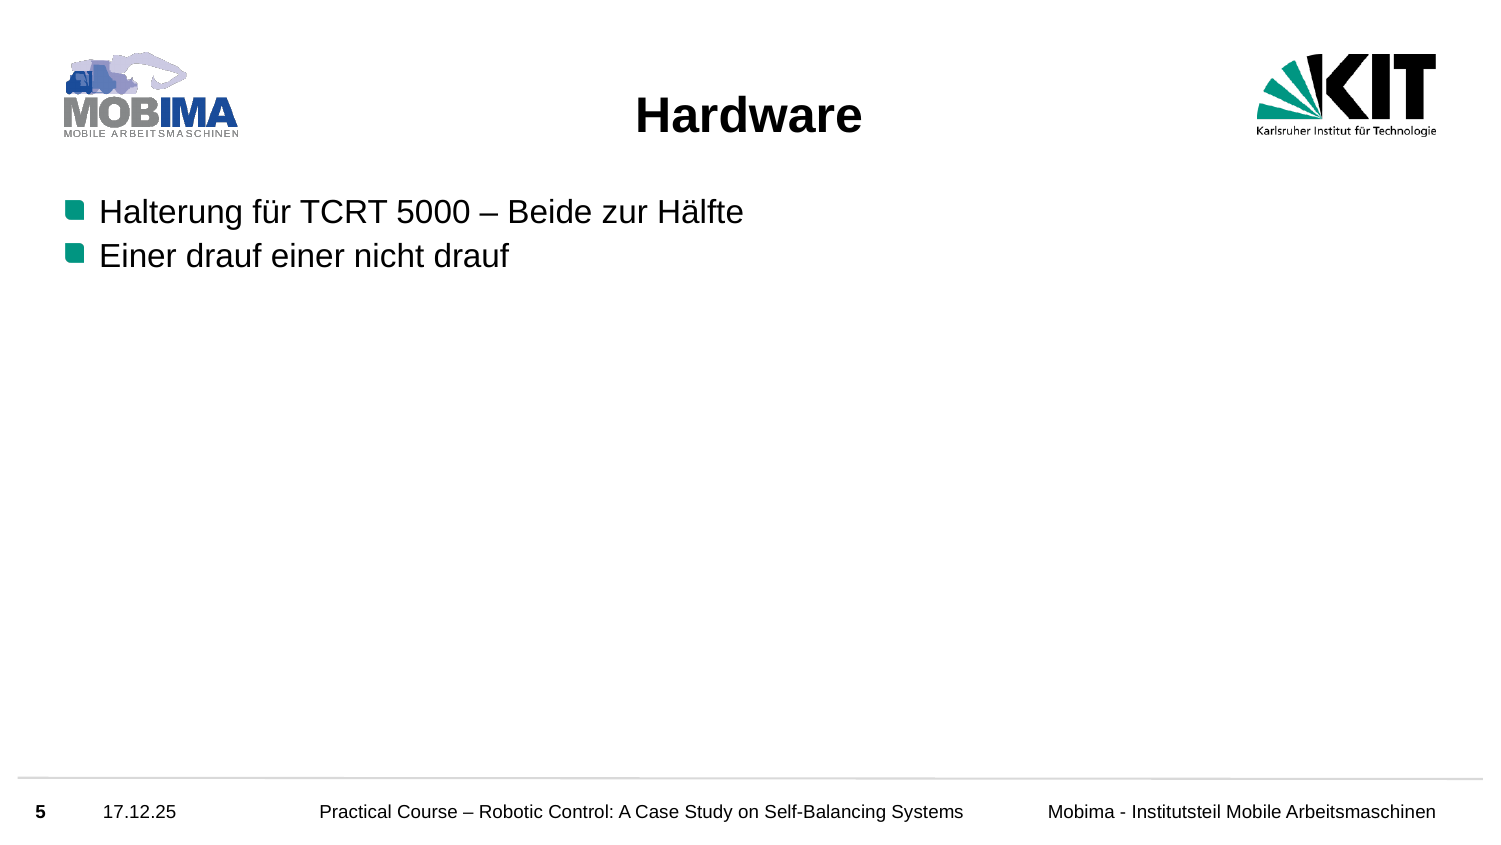

# Hardware
Halterung für TCRT 5000 – Beide zur Hälfte
Einer drauf einer nicht drauf
5
17.12.25